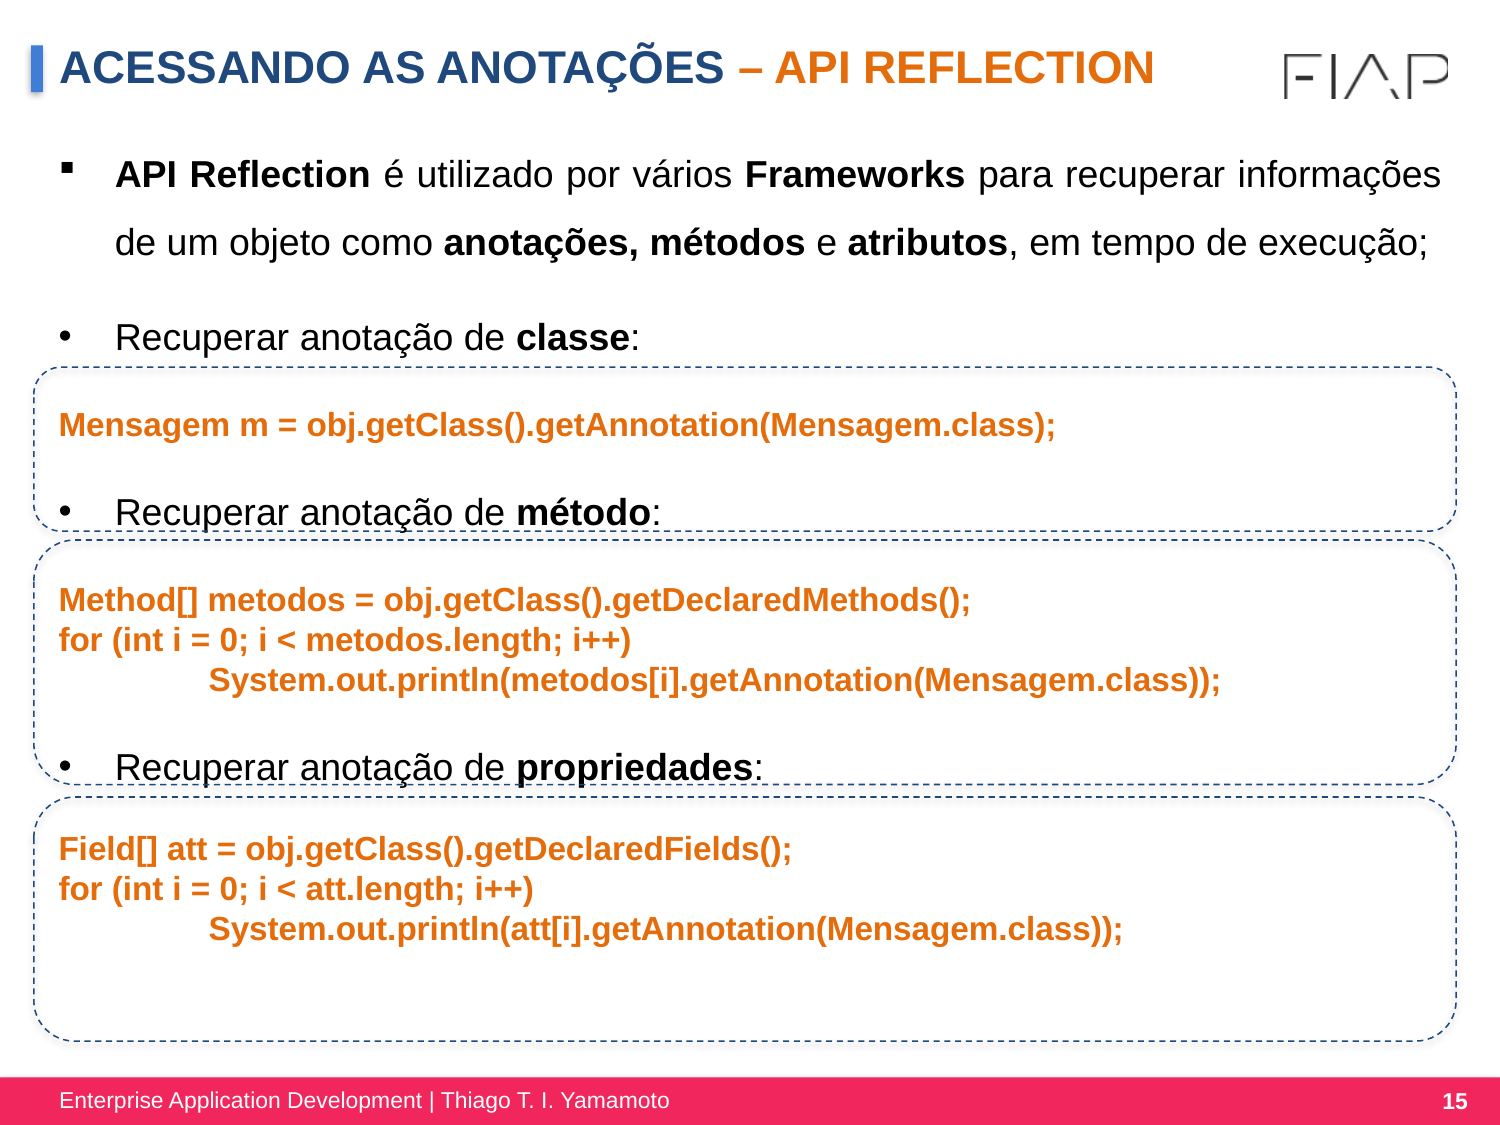

# ACESSANDO AS ANOTAÇÕES – API REFLECTION
API Reflection é utilizado por vários Frameworks para recuperar informações de um objeto como anotações, métodos e atributos, em tempo de execução;

Recuperar anotação de classe:

Mensagem m = obj.getClass().getAnnotation(Mensagem.class);

Recuperar anotação de método:

Method[] metodos = obj.getClass().getDeclaredMethods();
for (int i = 0; i < metodos.length; i++)
	System.out.println(metodos[i].getAnnotation(Mensagem.class));

Recuperar anotação de propriedades:

Field[] att = obj.getClass().getDeclaredFields();
for (int i = 0; i < att.length; i++)
	System.out.println(att[i].getAnnotation(Mensagem.class));